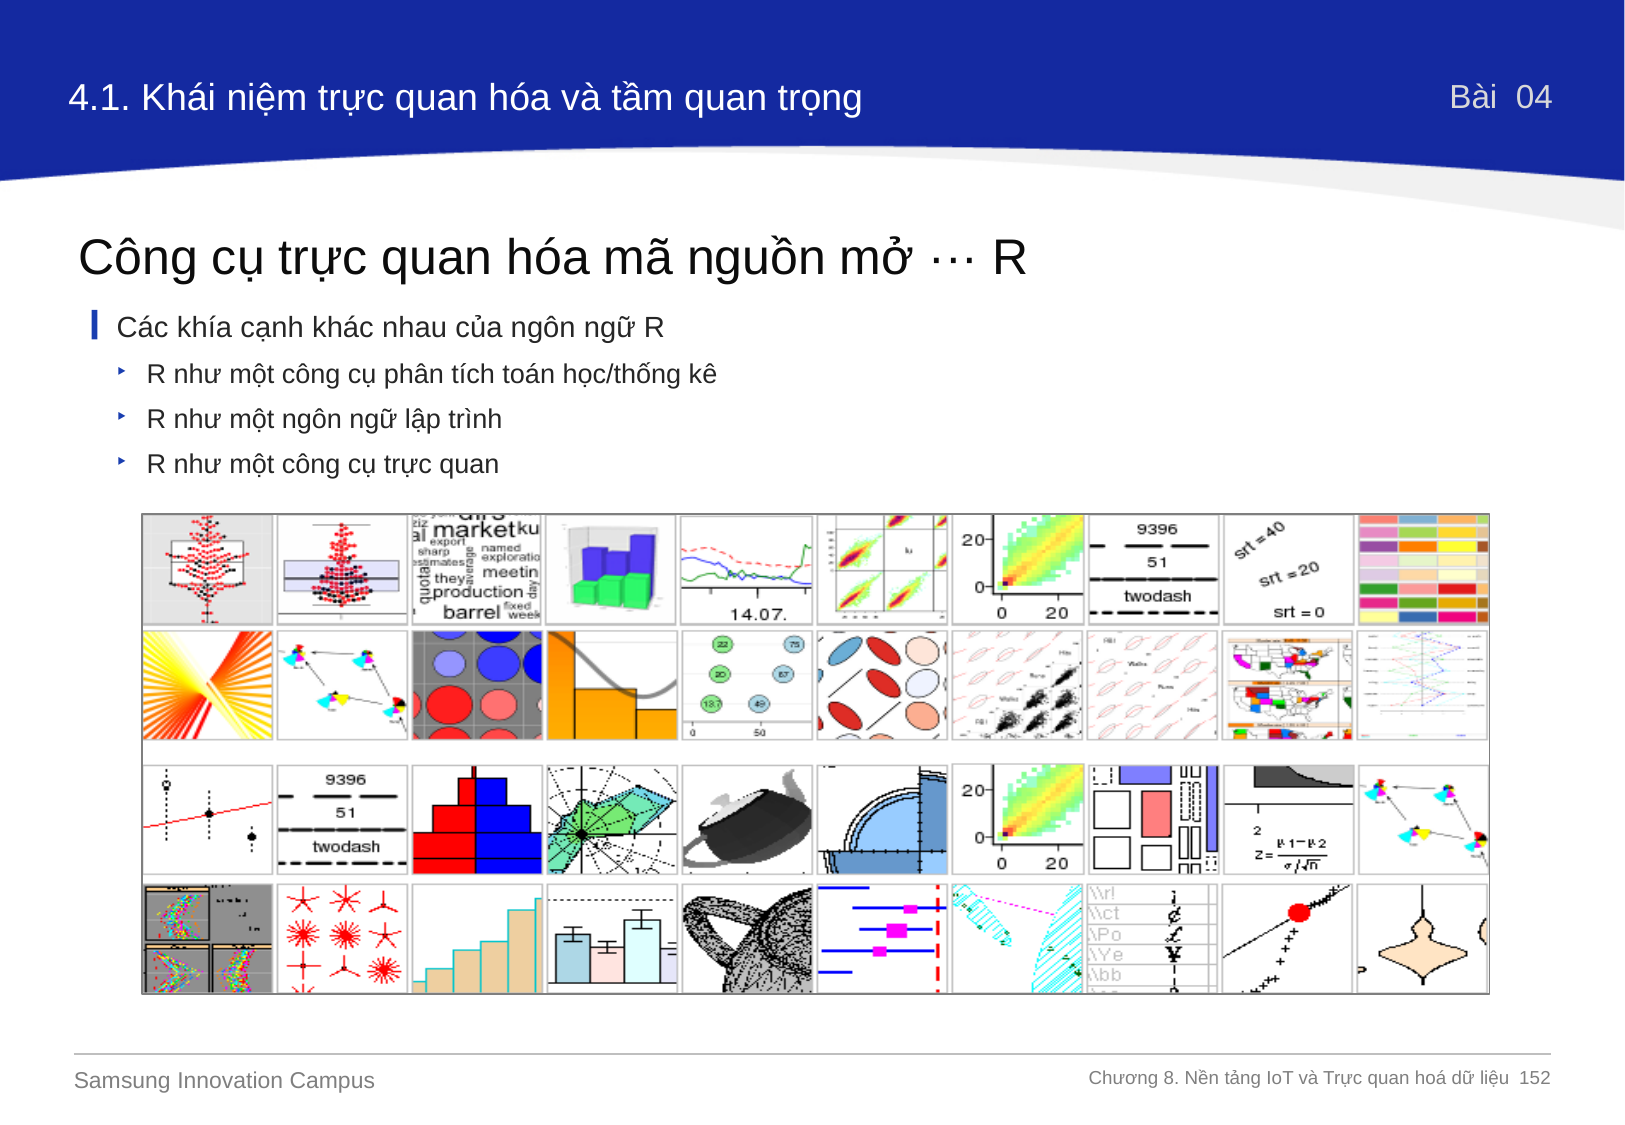

4.1. Khái niệm trực quan hóa và tầm quan trọng
Bài  04
Công cụ trực quan hóa mã nguồn mở ··· R
Các khía cạnh khác nhau của ngôn ngữ R

R như một công cụ phân tích toán học/thống kê
R như một ngôn ngữ lập trình
R như một công cụ trực quan